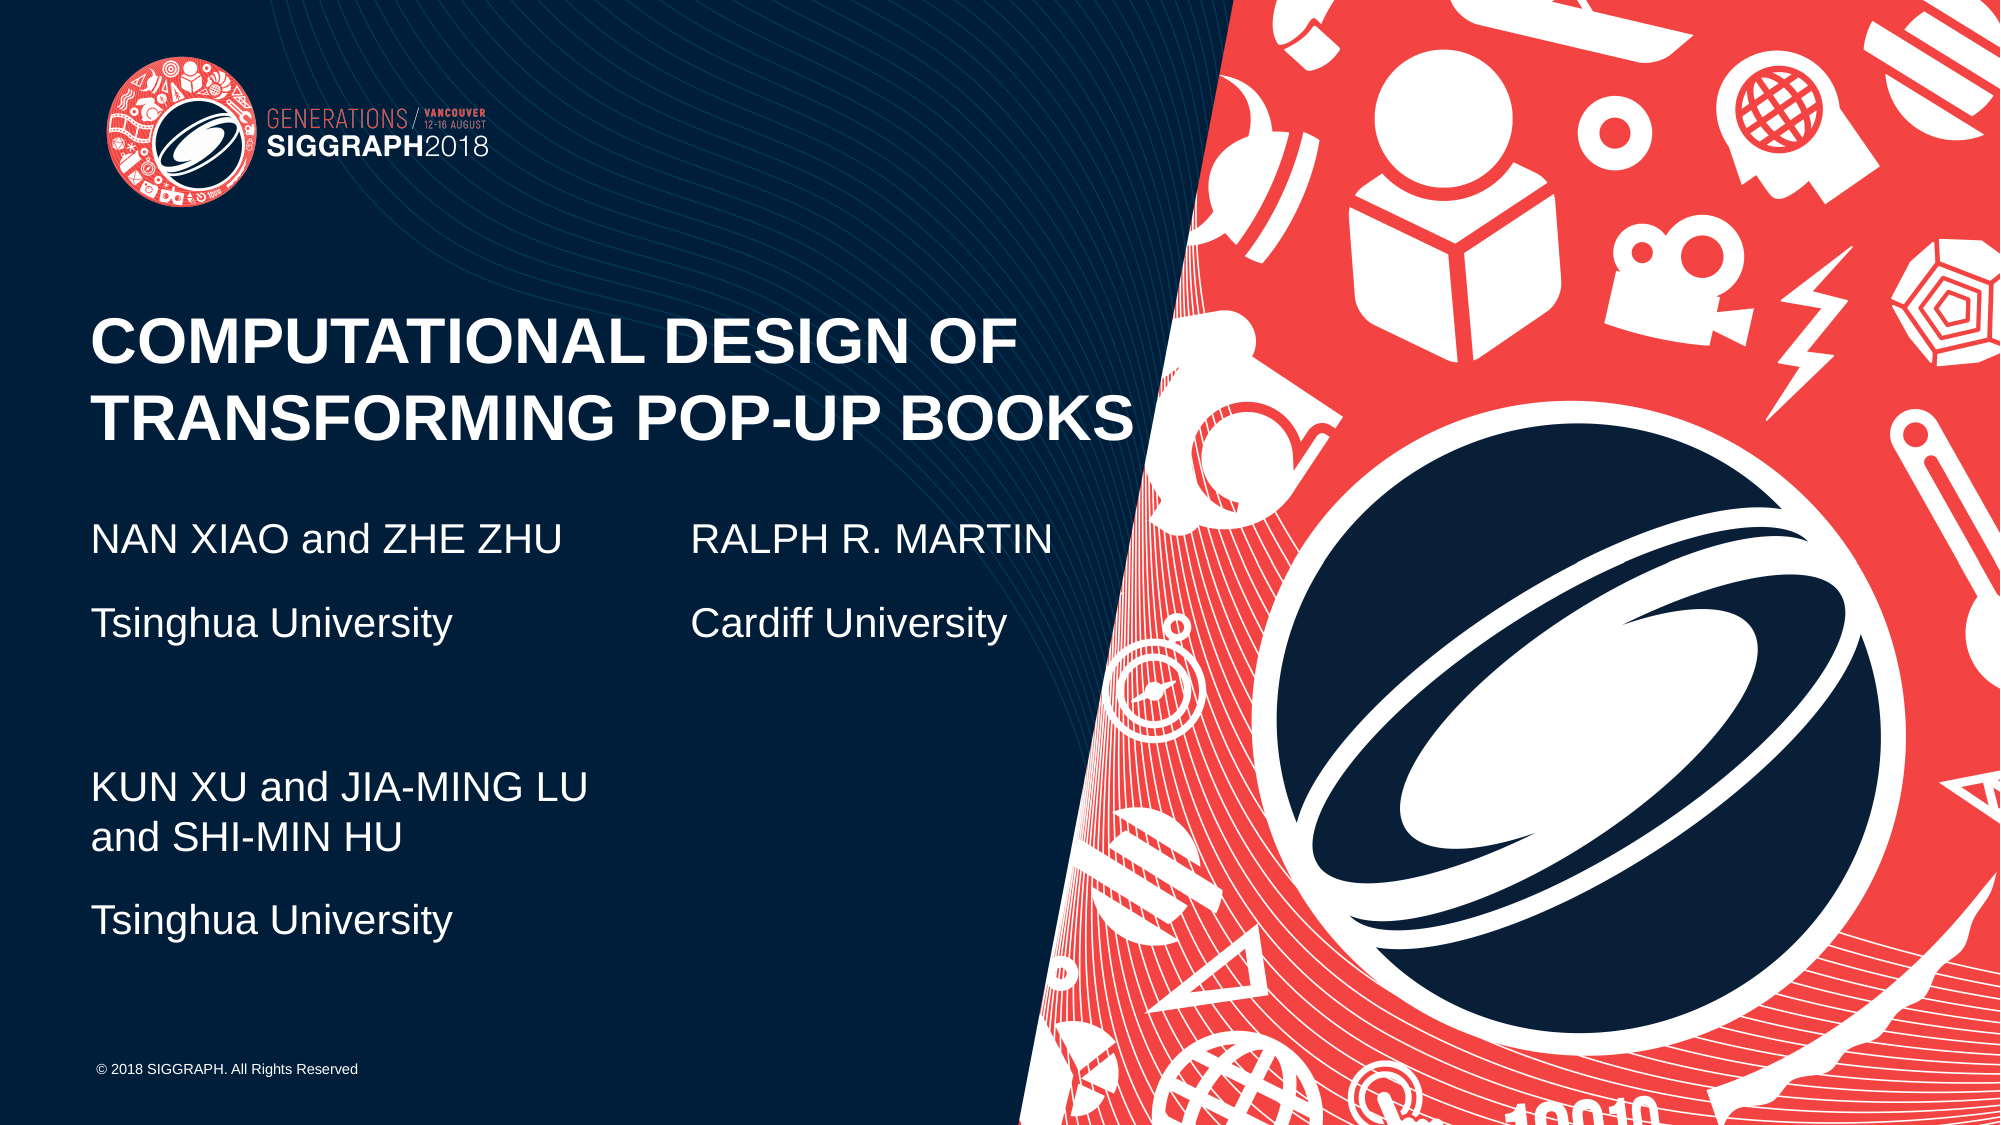

# Computational Design of Transforming Pop-up Books
NAN XIAO and ZHE ZHU
Tsinghua University
RALPH R. MARTIN
Cardiff University
KUN XU and JIA-MING LU and SHI-MIN HU
Tsinghua University
© 2018 SIGGRAPH. All Rights Reserved